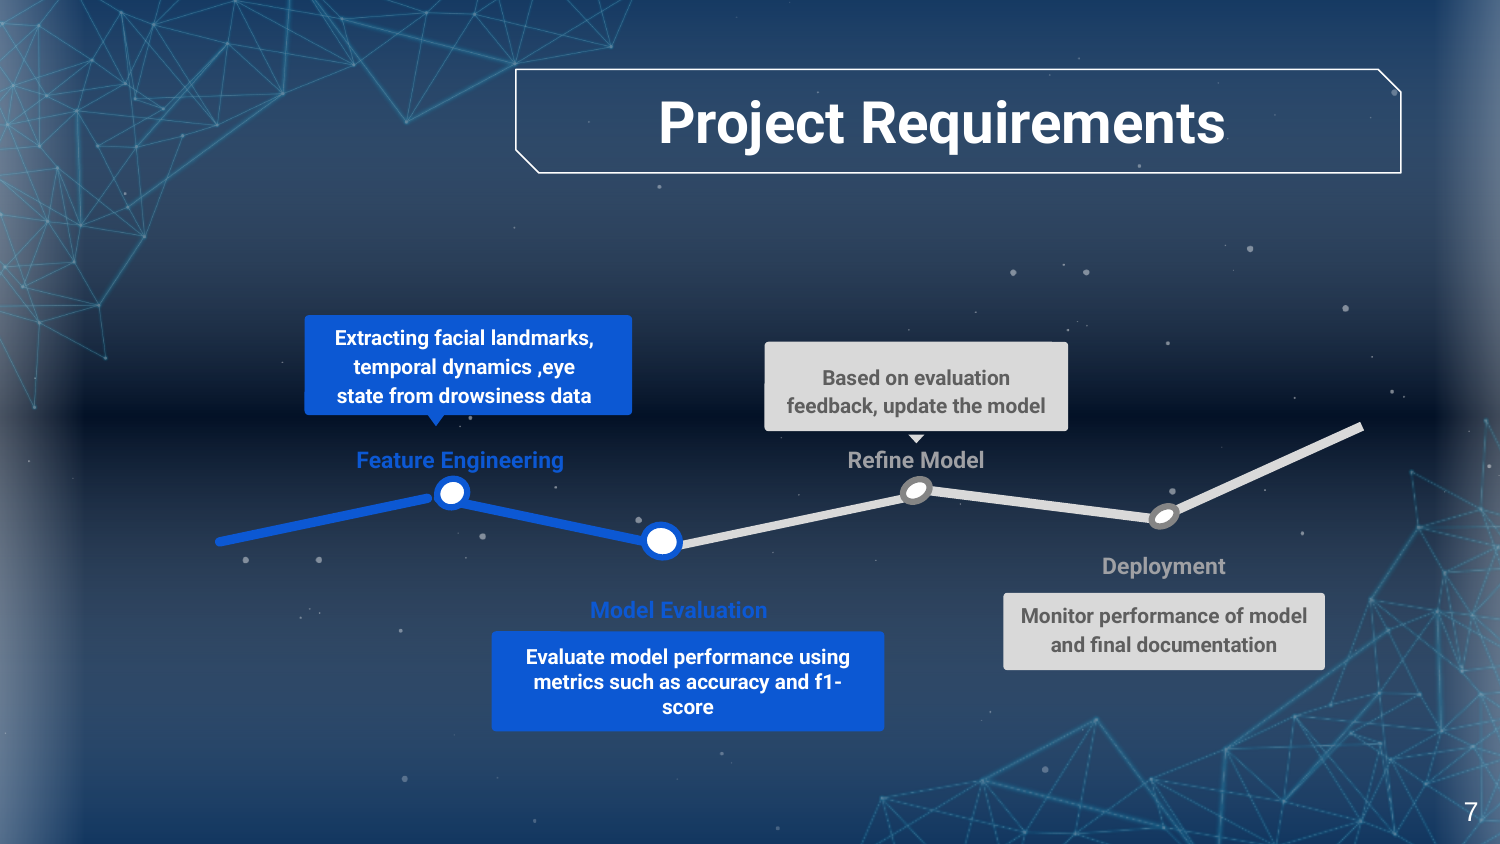

Project Requirements
Extracting facial landmarks, temporal dynamics ,eye state from drowsiness data

Feature Engineering

Based on evaluation feedback, update the model
Refine Model

Deployment
Monitor performance of model and final documentation

Model Evaluation

Evaluate model performance using metrics such as accuracy and f1-score

7